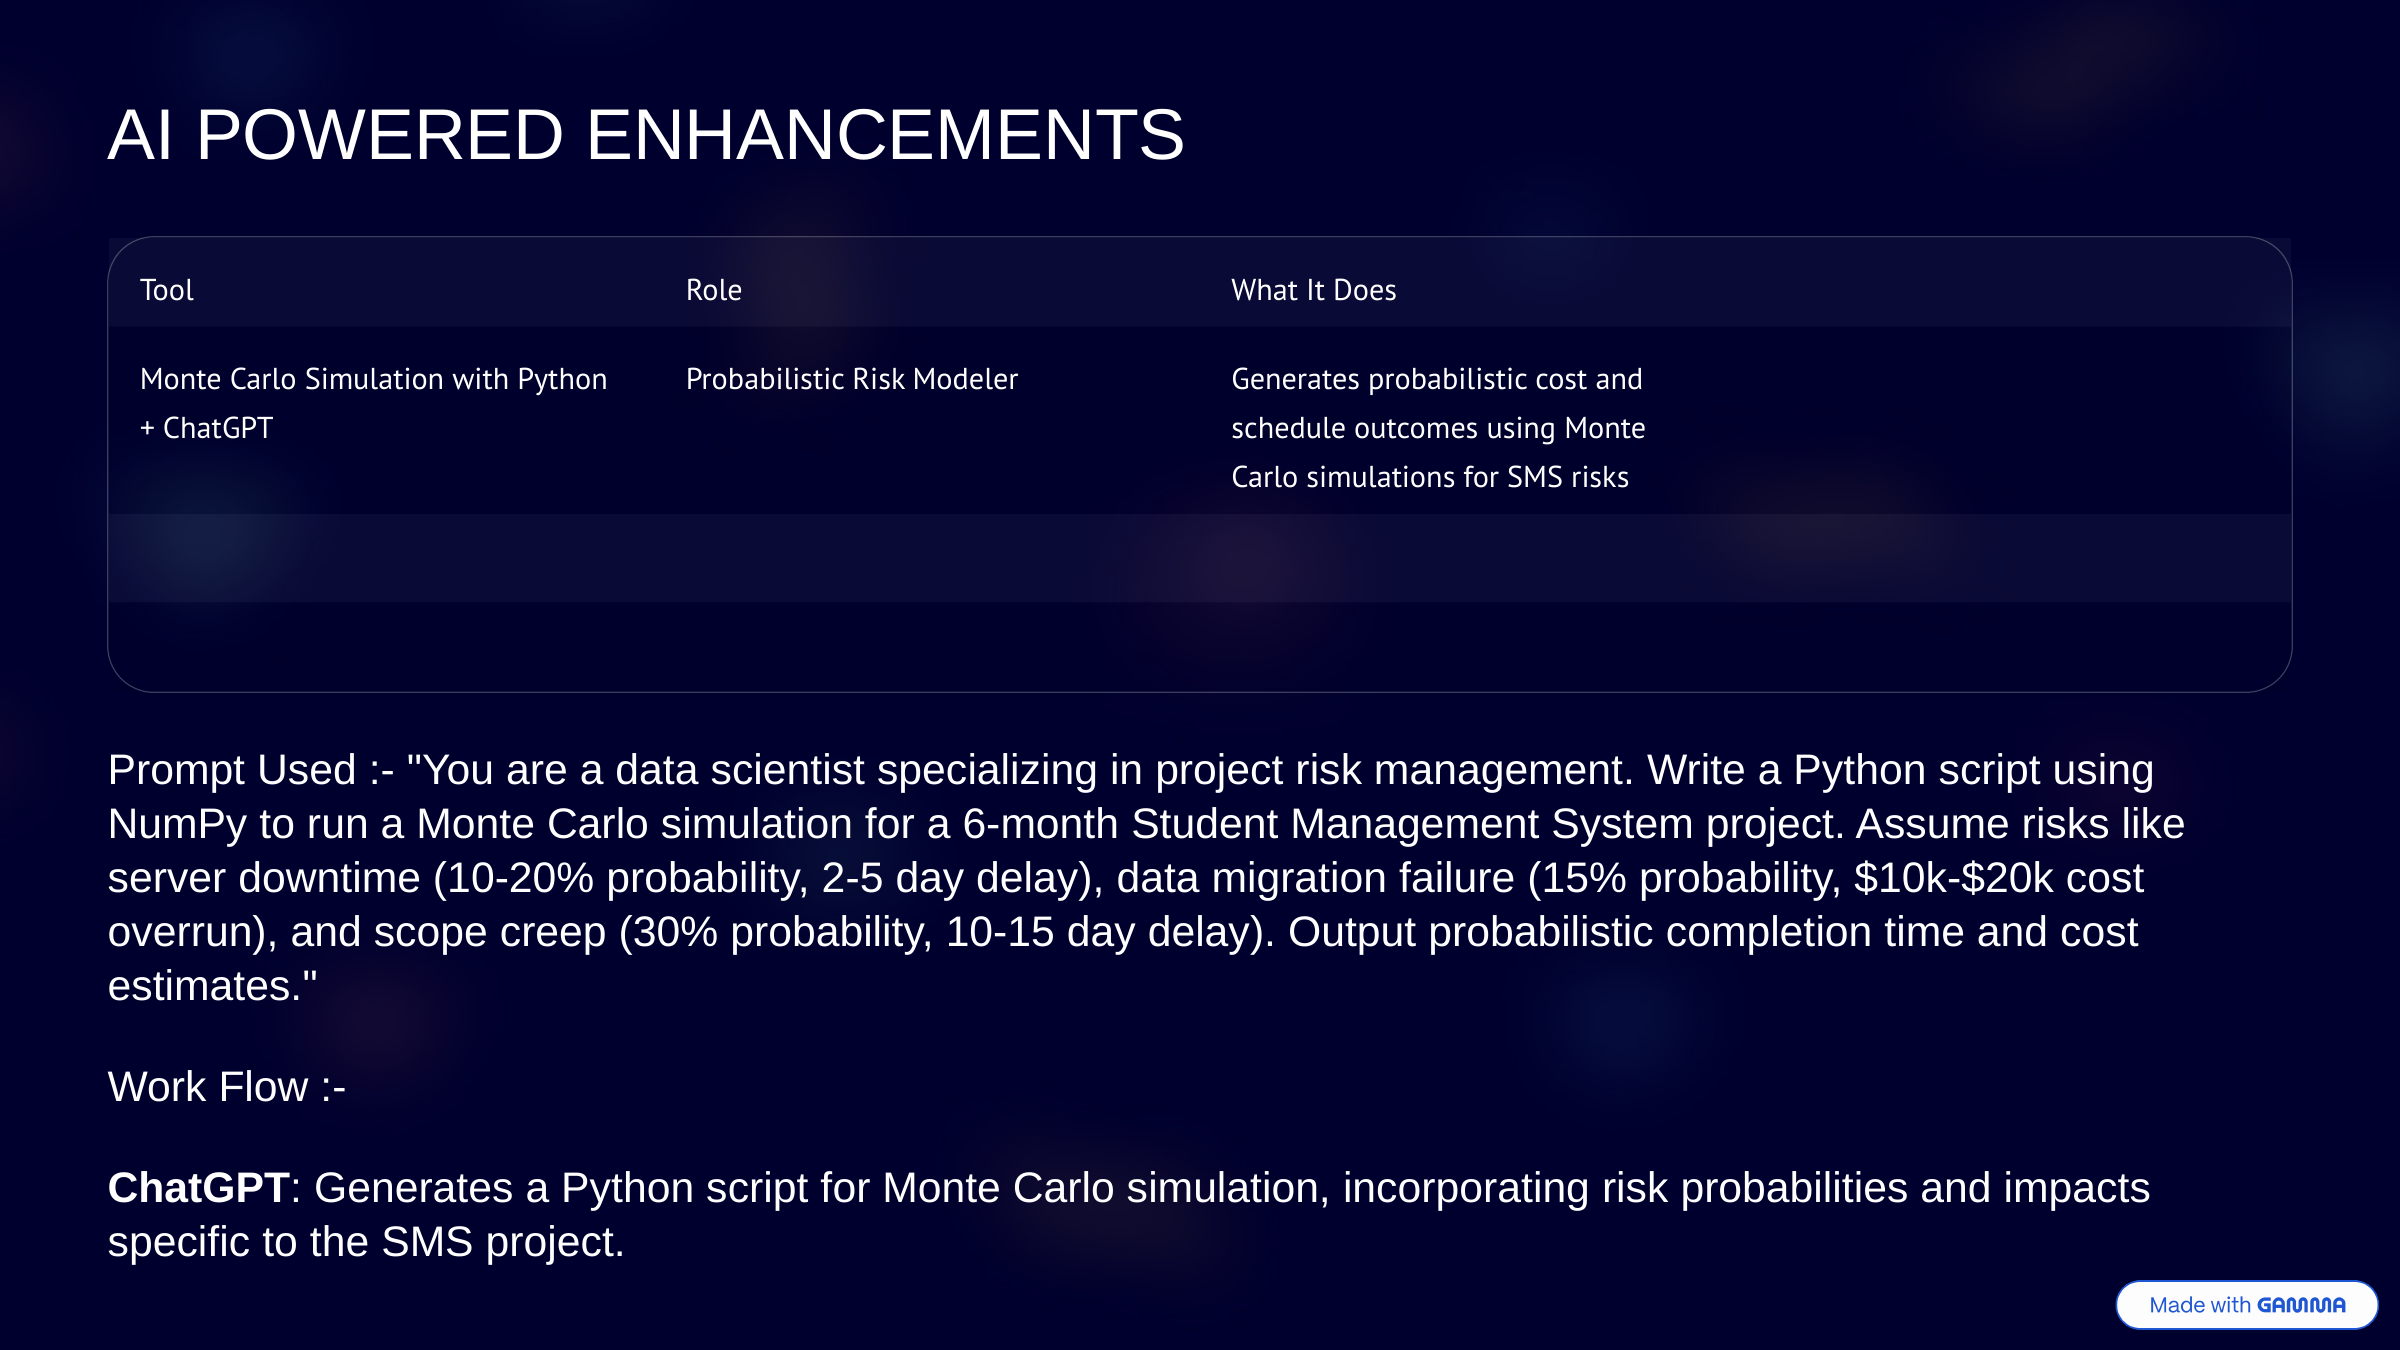

AI POWERED ENHANCEMENTS

Tool
Role
What It Does

Monte Carlo Simulation with Python + ChatGPT
Probabilistic Risk Modeler
Generates probabilistic cost and schedule outcomes using Monte Carlo simulations for SMS risks

Prompt Used :- "You are a data scientist specializing in project risk management. Write a Python script using NumPy to run a Monte Carlo simulation for a 6-month Student Management System project. Assume risks like server downtime (10-20% probability, 2-5 day delay), data migration failure (15% probability, $10k-$20k cost overrun), and scope creep (30% probability, 10-15 day delay). Output probabilistic completion time and cost estimates."
Work Flow :-
ChatGPT: Generates a Python script for Monte Carlo simulation, incorporating risk probabilities and impacts specific to the SMS project.